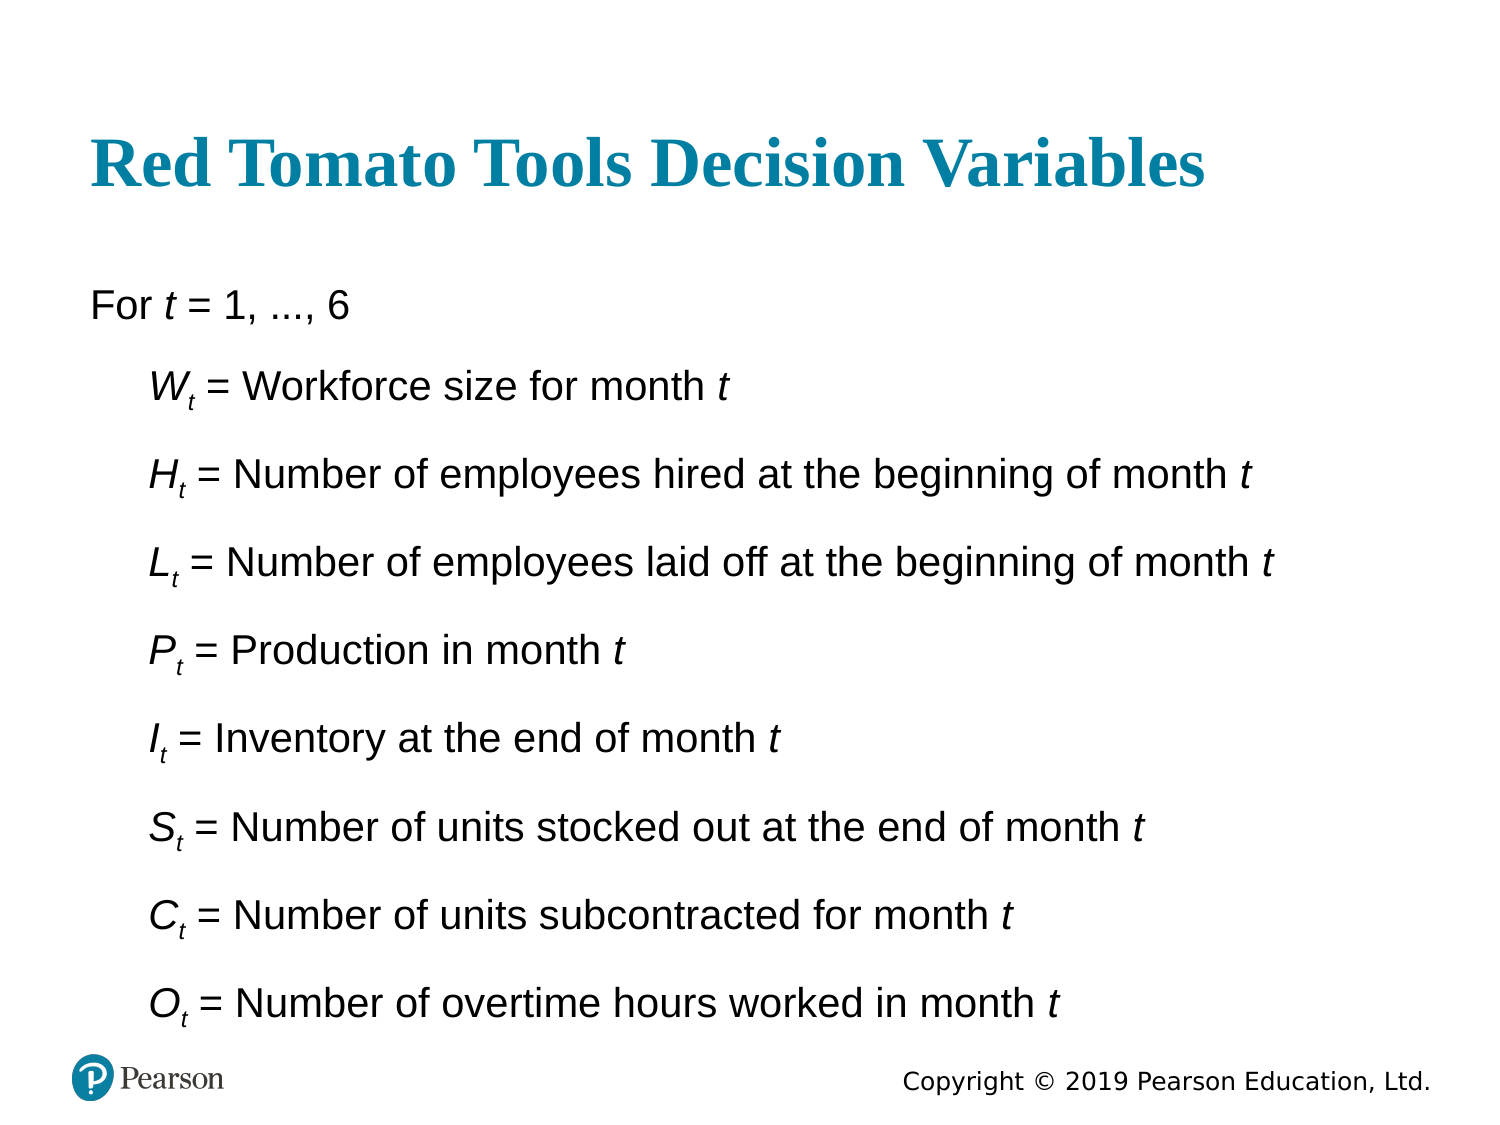

# Red Tomato Tools Decision Variables
For t = 1, ..., 6
Wt = Workforce size for month t
Ht = Number of employees hired at the beginning of month t
Lt = Number of employees laid off at the beginning of month t
Pt = Production in month t
It = Inventory at the end of month t
St = Number of units stocked out at the end of month t
Ct = Number of units subcontracted for month t
Ot = Number of overtime hours worked in month t